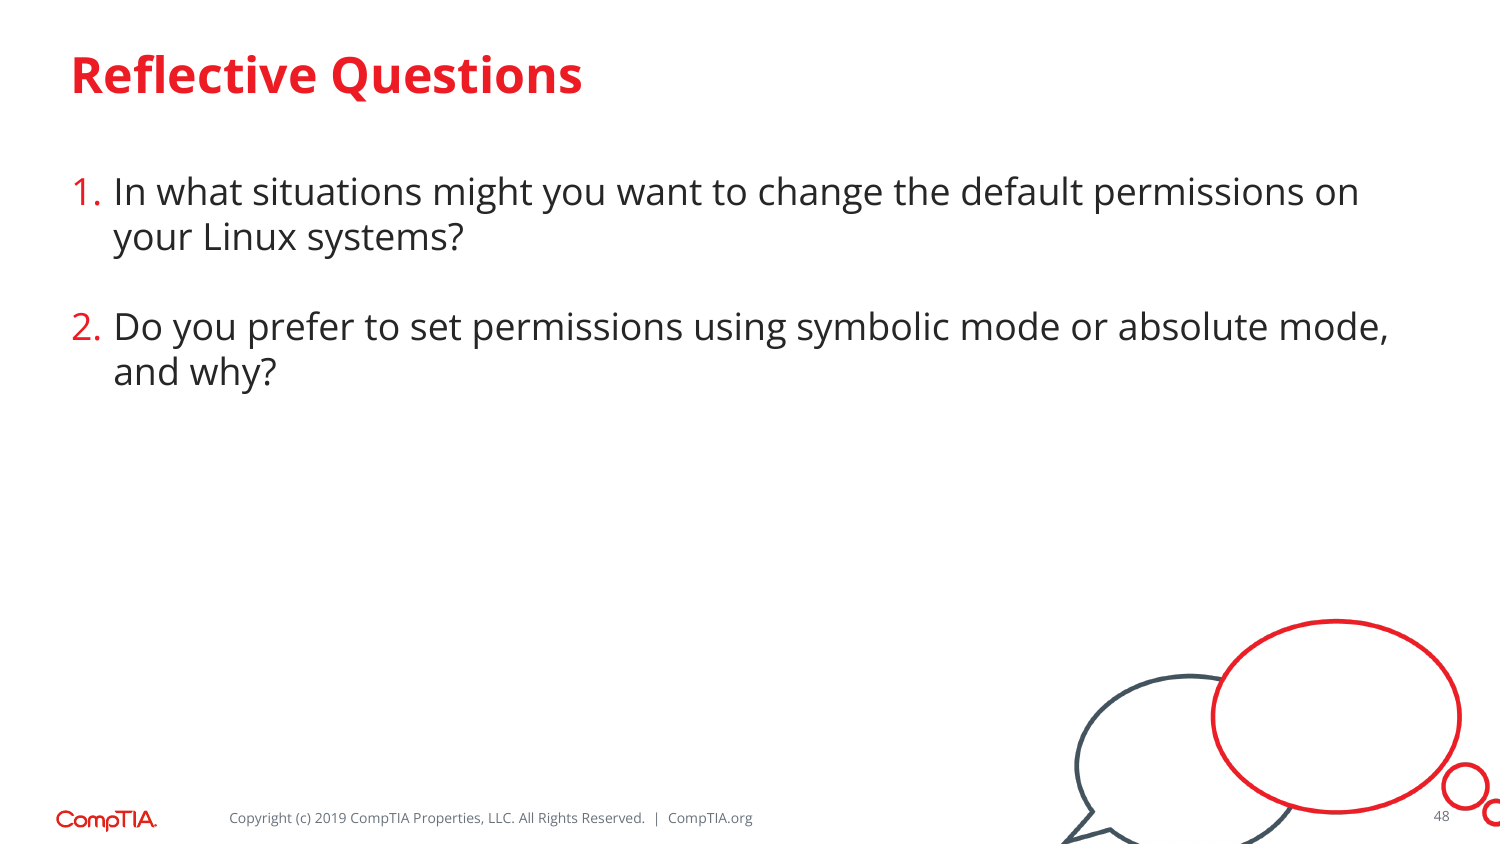

In what situations might you want to change the default permissions on your Linux systems?
Do you prefer to set permissions using symbolic mode or absolute mode, and why?
48